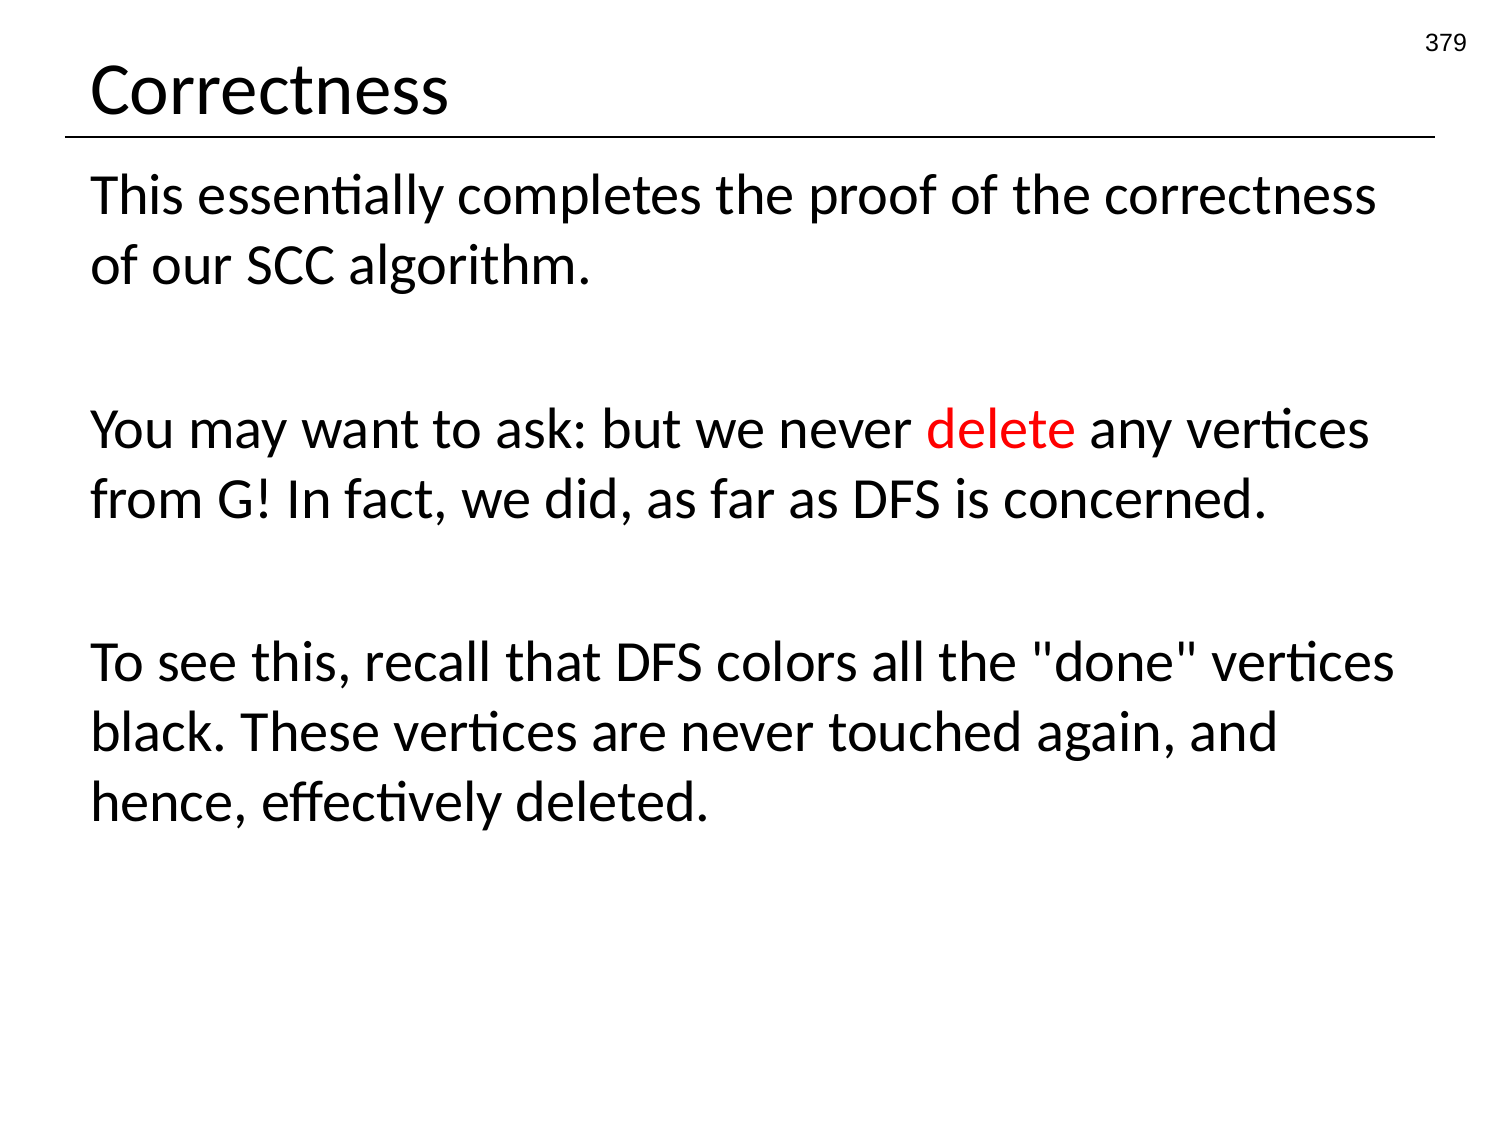

379
# Correctness
This essentially completes the proof of the correctness of our SCC algorithm.

You may want to ask: but we never delete any vertices from G! In fact, we did, as far as DFS is concerned.

To see this, recall that DFS colors all the "done" vertices black. These vertices are never touched again, and hence, effectively deleted.